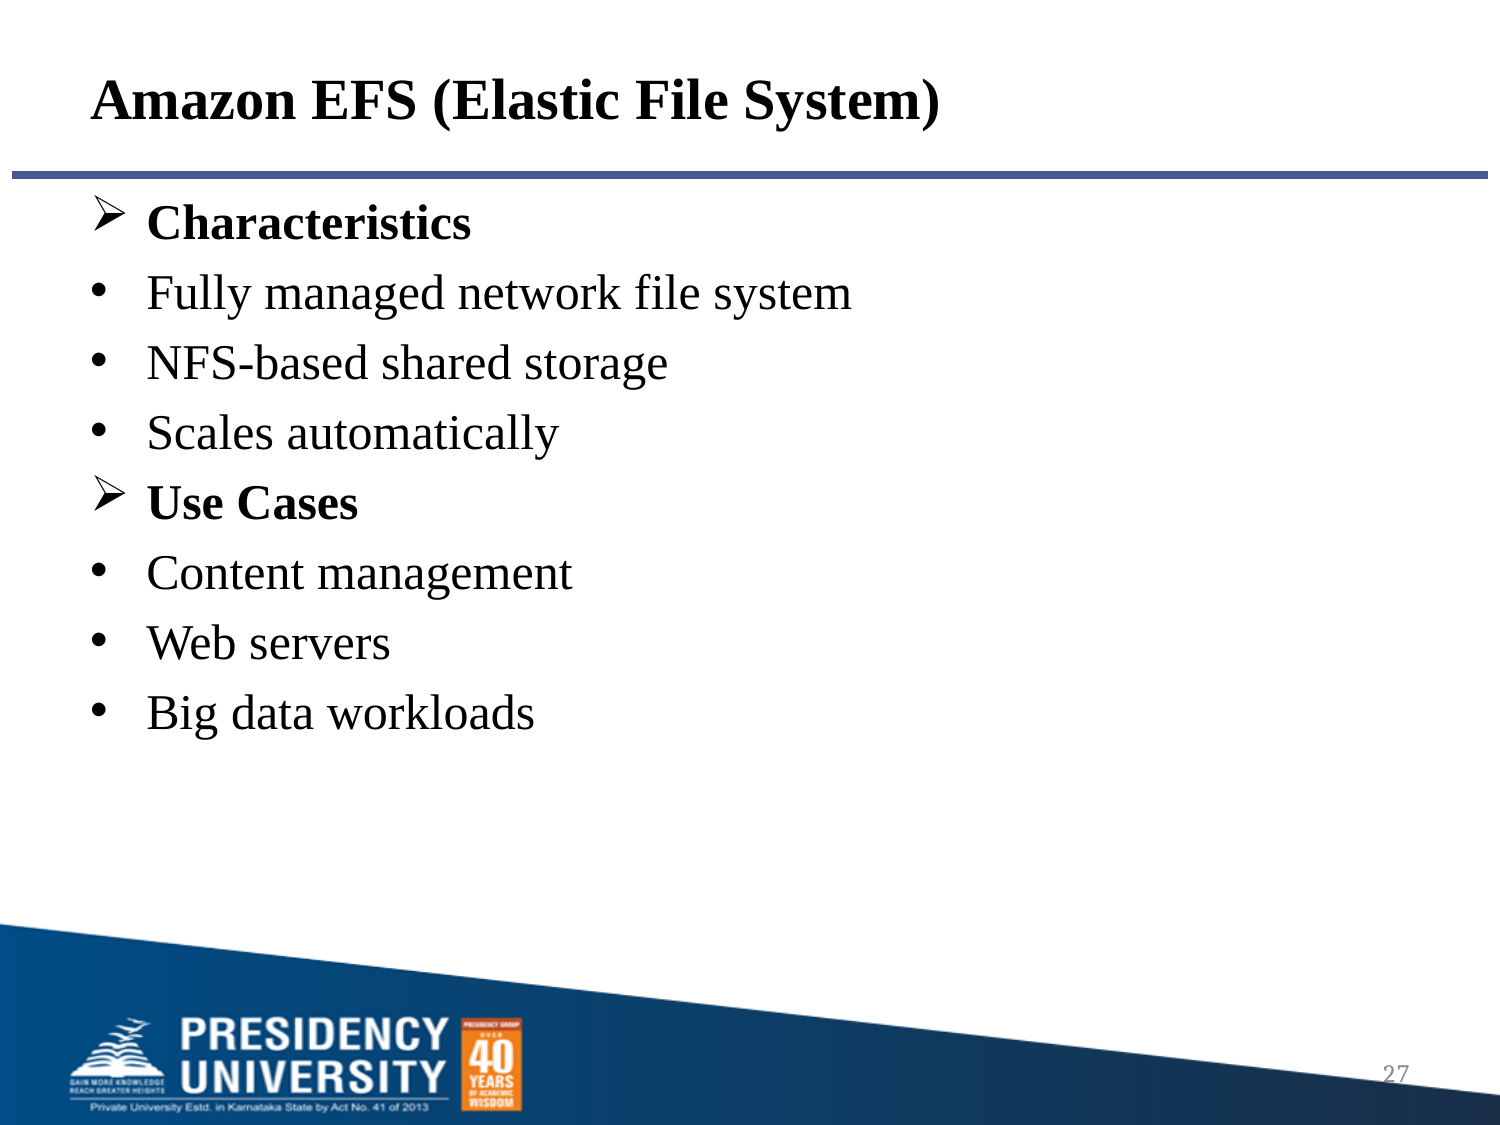

# Amazon EFS (Elastic File System)
Characteristics
Fully managed network file system
NFS-based shared storage
Scales automatically
Use Cases
Content management
Web servers
Big data workloads

27